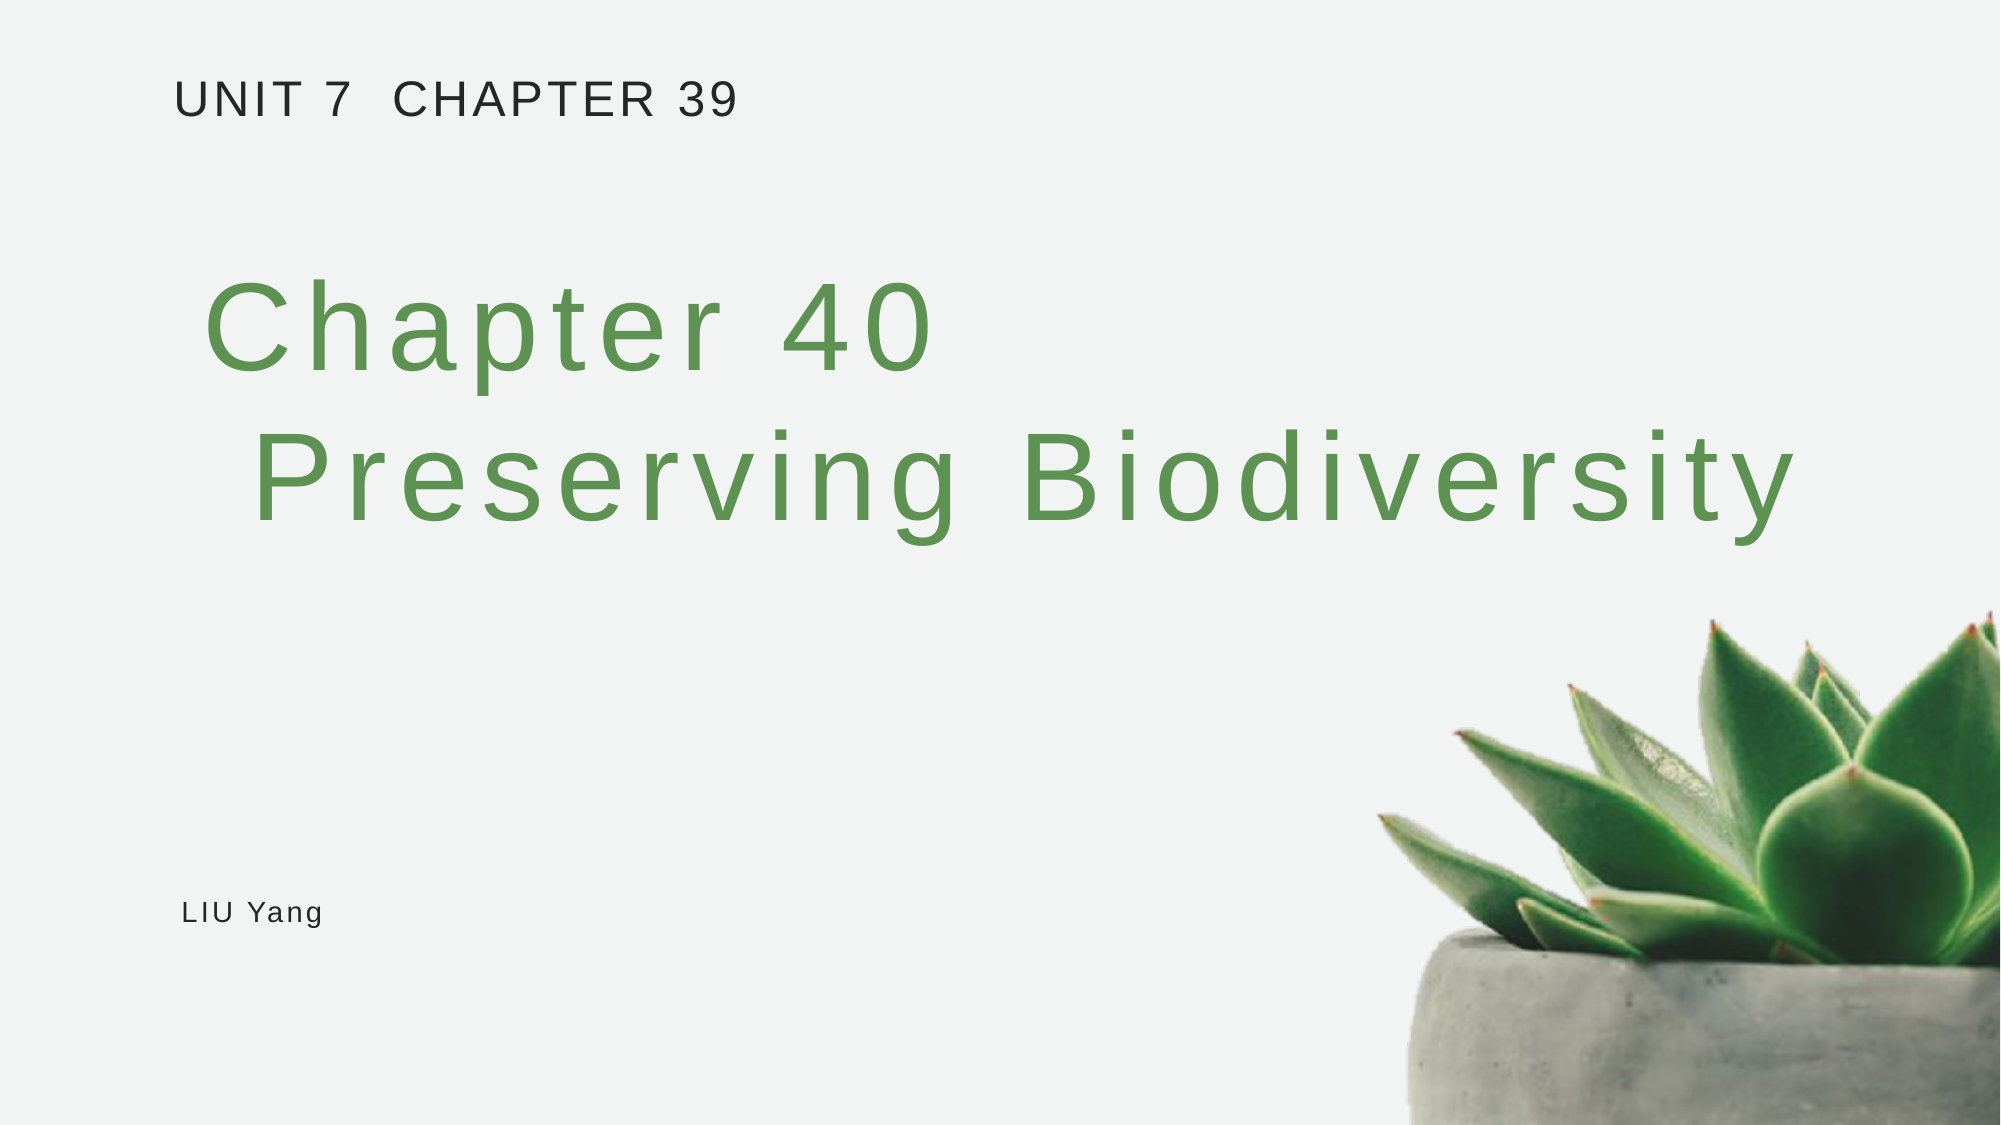

UNIT 7  CHAPTER 39
# Chapter 40 Preserving Biodiversity
LIU Yang